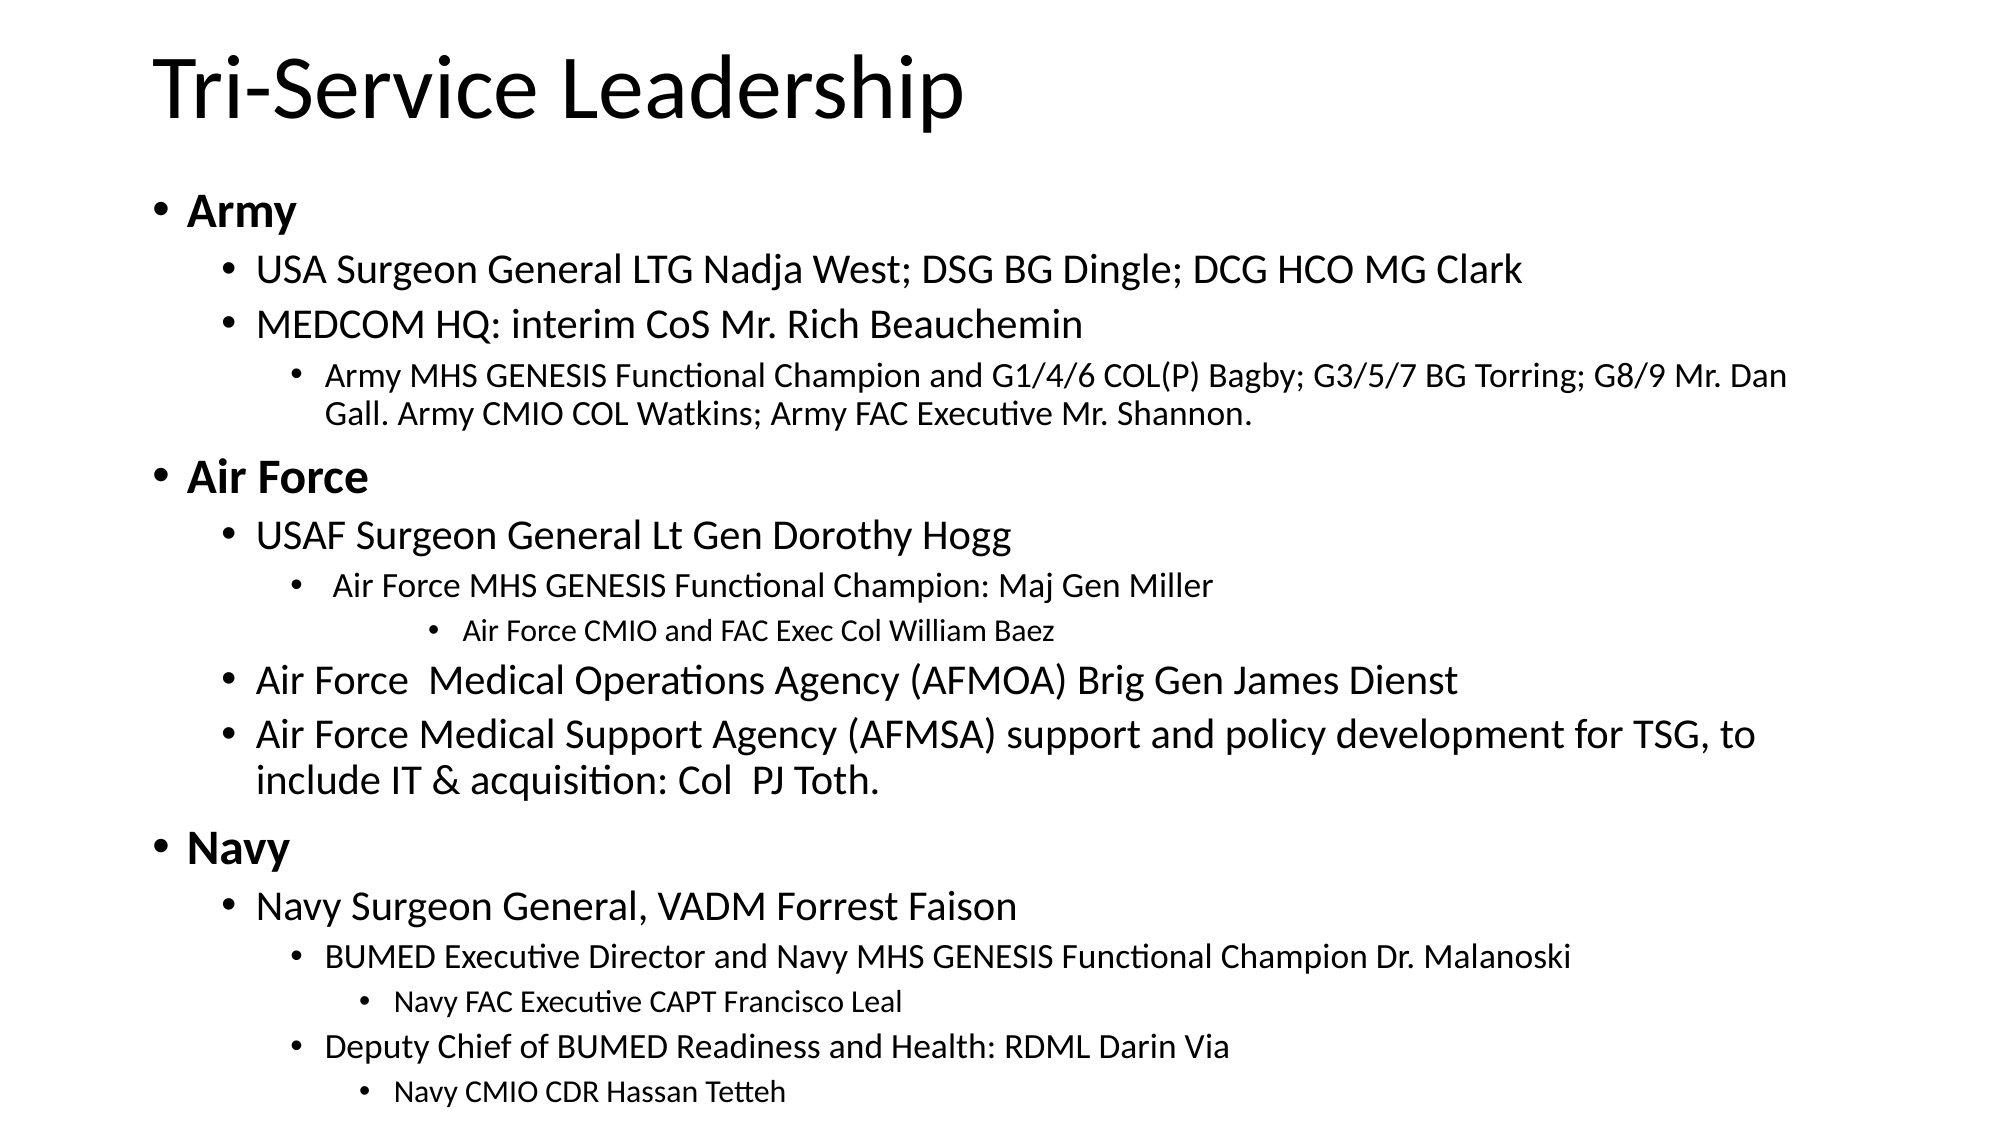

# Tri-Service Leadership
Army
USA Surgeon General LTG Nadja West; DSG BG Dingle; DCG HCO MG Clark
MEDCOM HQ: interim CoS Mr. Rich Beauchemin
Army MHS GENESIS Functional Champion and G1/4/6 COL(P) Bagby; G3/5/7 BG Torring; G8/9 Mr. Dan Gall. Army CMIO COL Watkins; Army FAC Executive Mr. Shannon.
Air Force
USAF Surgeon General Lt Gen Dorothy Hogg
 Air Force MHS GENESIS Functional Champion: Maj Gen Miller
Air Force CMIO and FAC Exec Col William Baez
Air Force  Medical Operations Agency (AFMOA) Brig Gen James Dienst
Air Force Medical Support Agency (AFMSA) support and policy development for TSG, to include IT & acquisition: Col  PJ Toth.
Navy
Navy Surgeon General, VADM Forrest Faison
BUMED Executive Director and Navy MHS GENESIS Functional Champion Dr. Malanoski
Navy FAC Executive CAPT Francisco Leal
Deputy Chief of BUMED Readiness and Health: RDML Darin Via
Navy CMIO CDR Hassan Tetteh